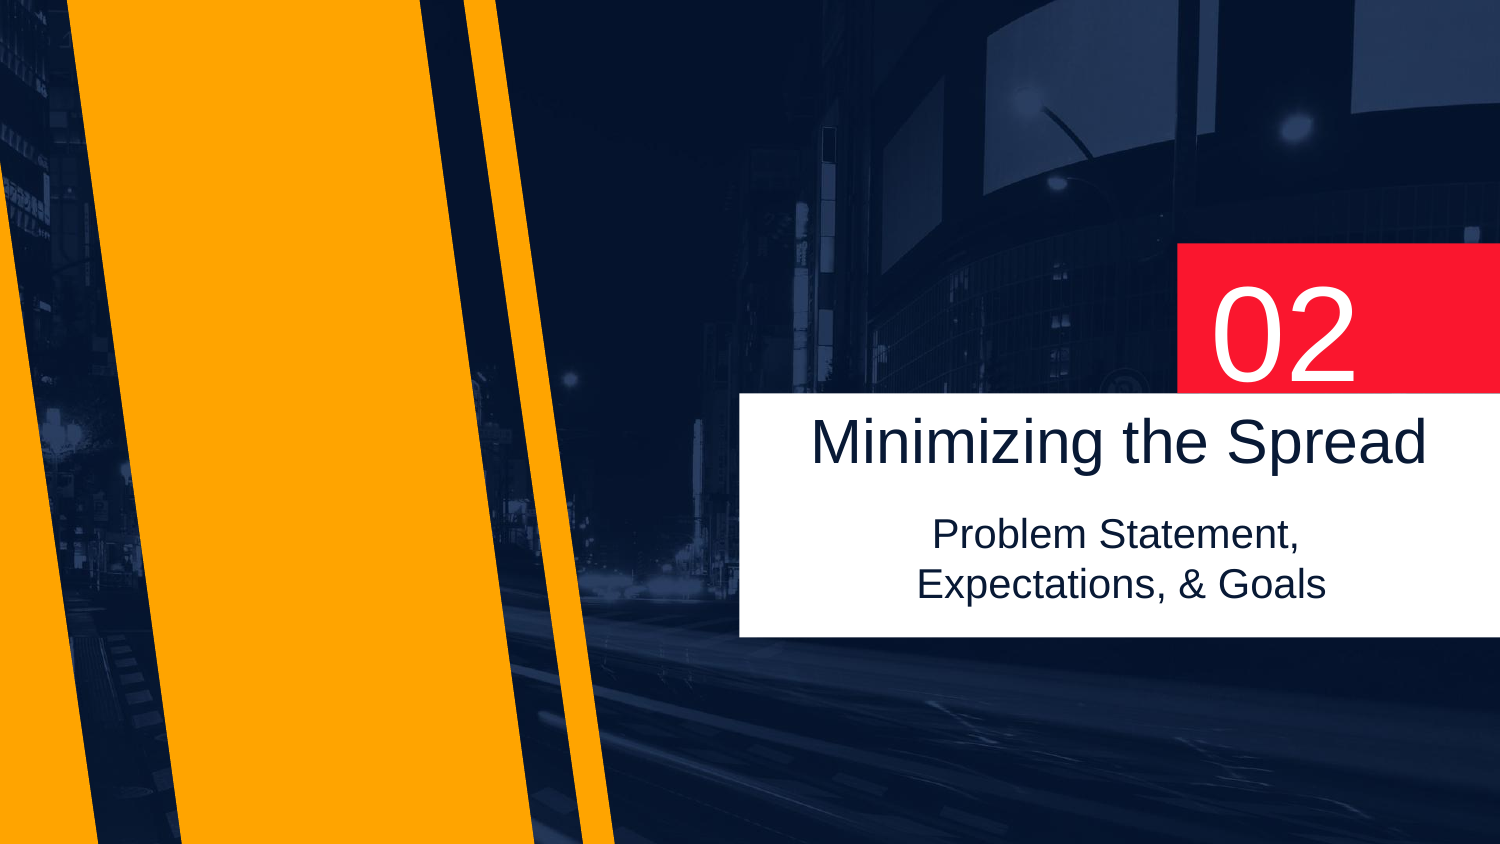

02

# Minimizing the Spread
Problem Statement,
Expectations, & Goals